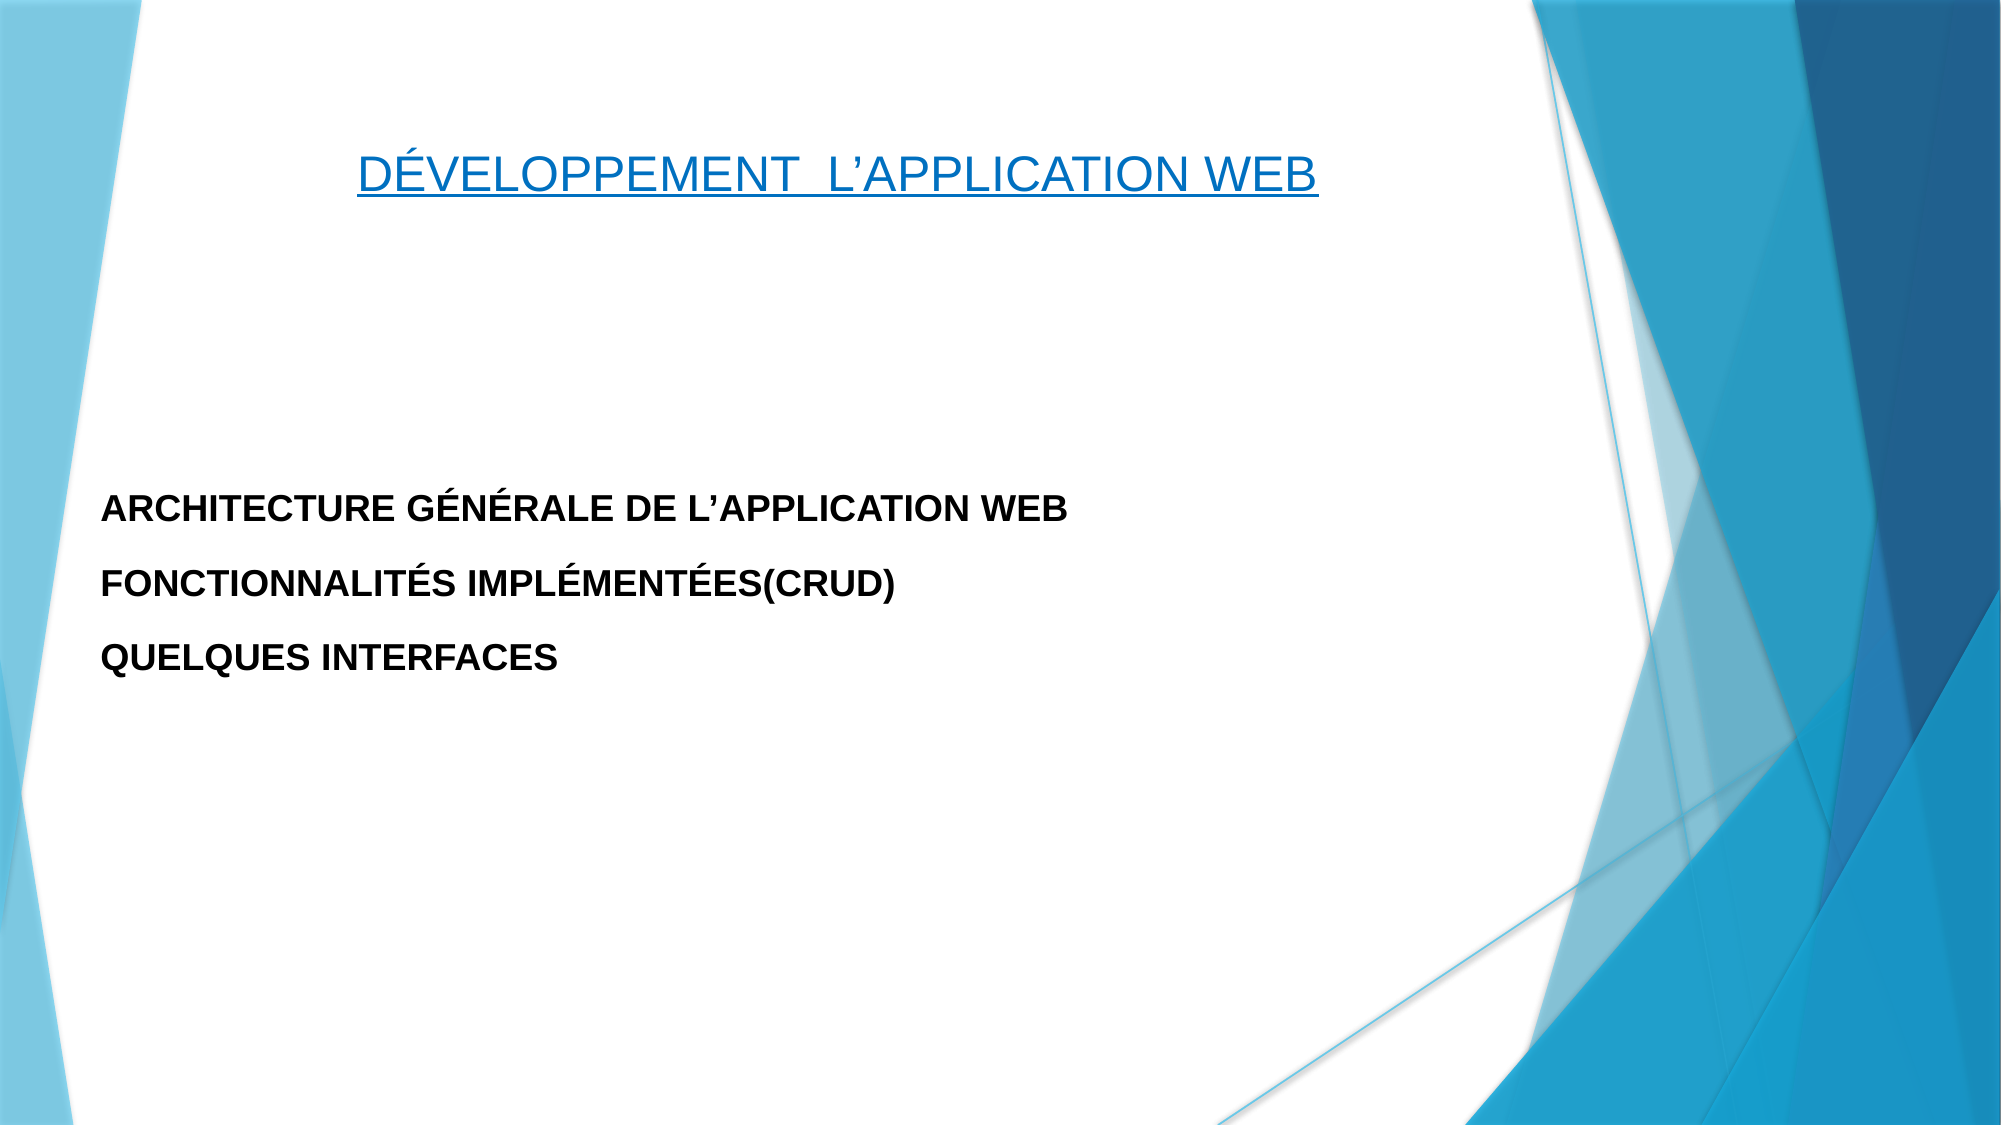

DÉVELOPPEMENT  L’APPLICATION WEB
ARCHITECTURE GÉNÉRALE DE L’APPLICATION WEB
FONCTIONNALITÉS IMPLÉMENTÉES(CRUD)
QUELQUES INTERFACES